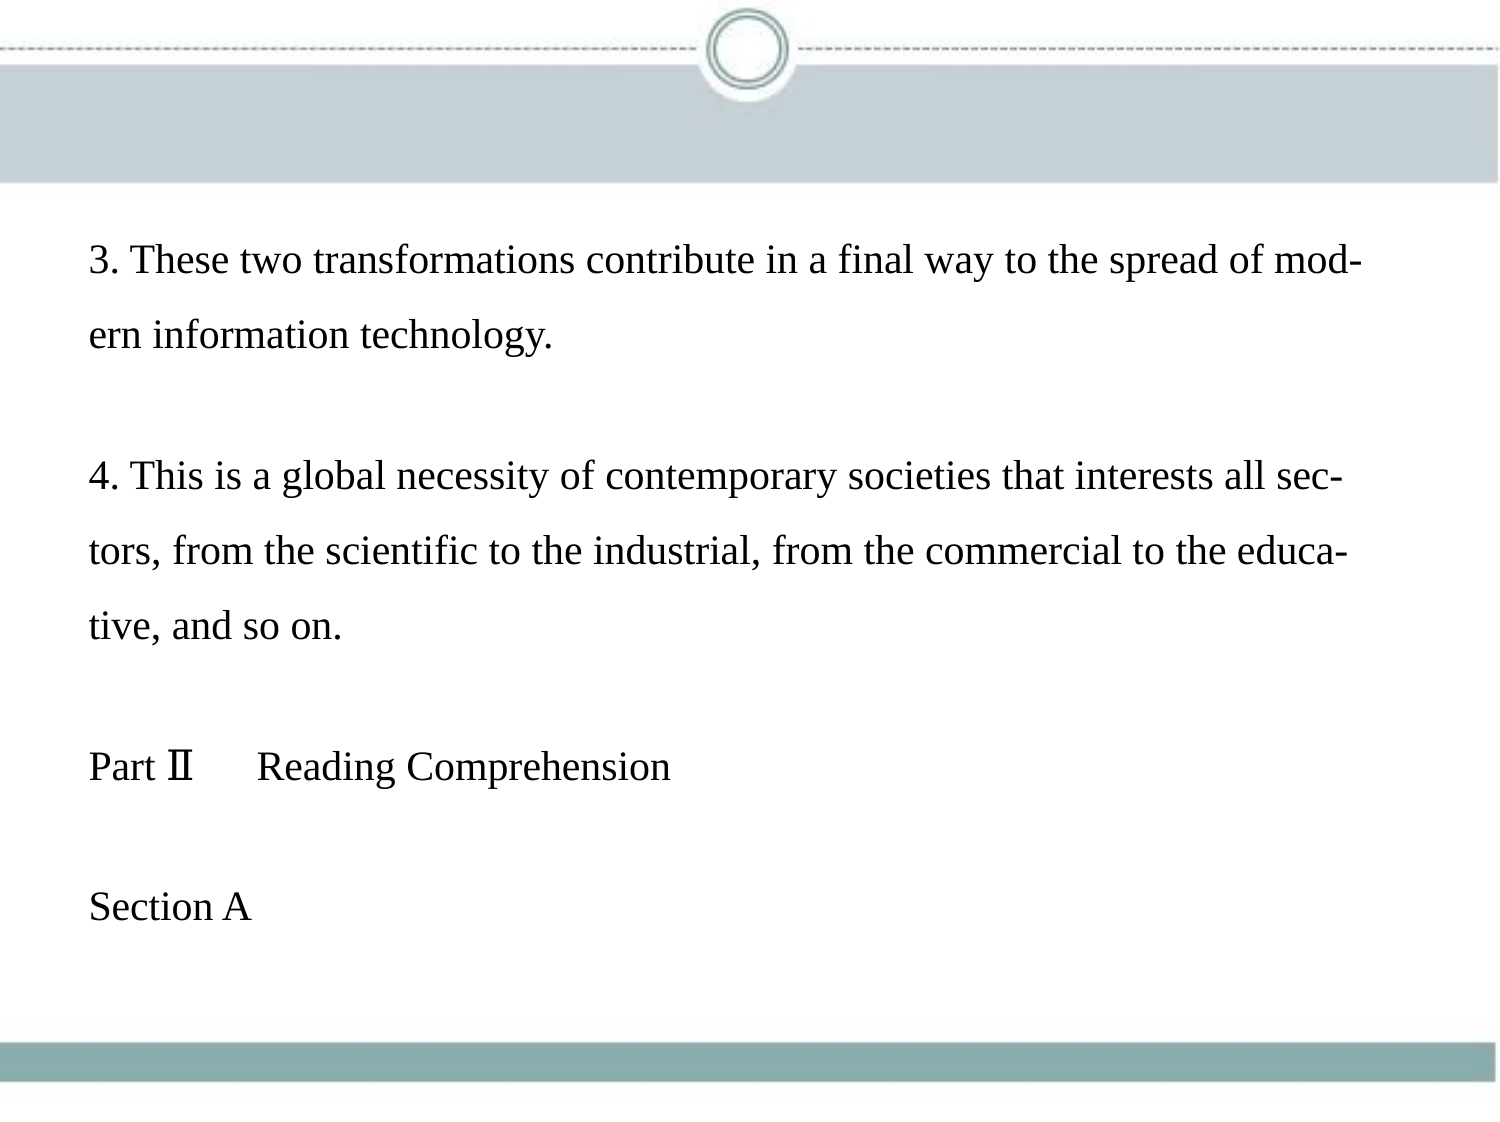

3. These two transformations contribute in a final way to the spread of mod-
ern information technology.
4. This is a global necessity of contemporary societies that interests all sec-
tors, from the scientific to the industrial, from the commercial to the educa-
tive, and so on.
Part Ⅱ　Reading Comprehension
Section A